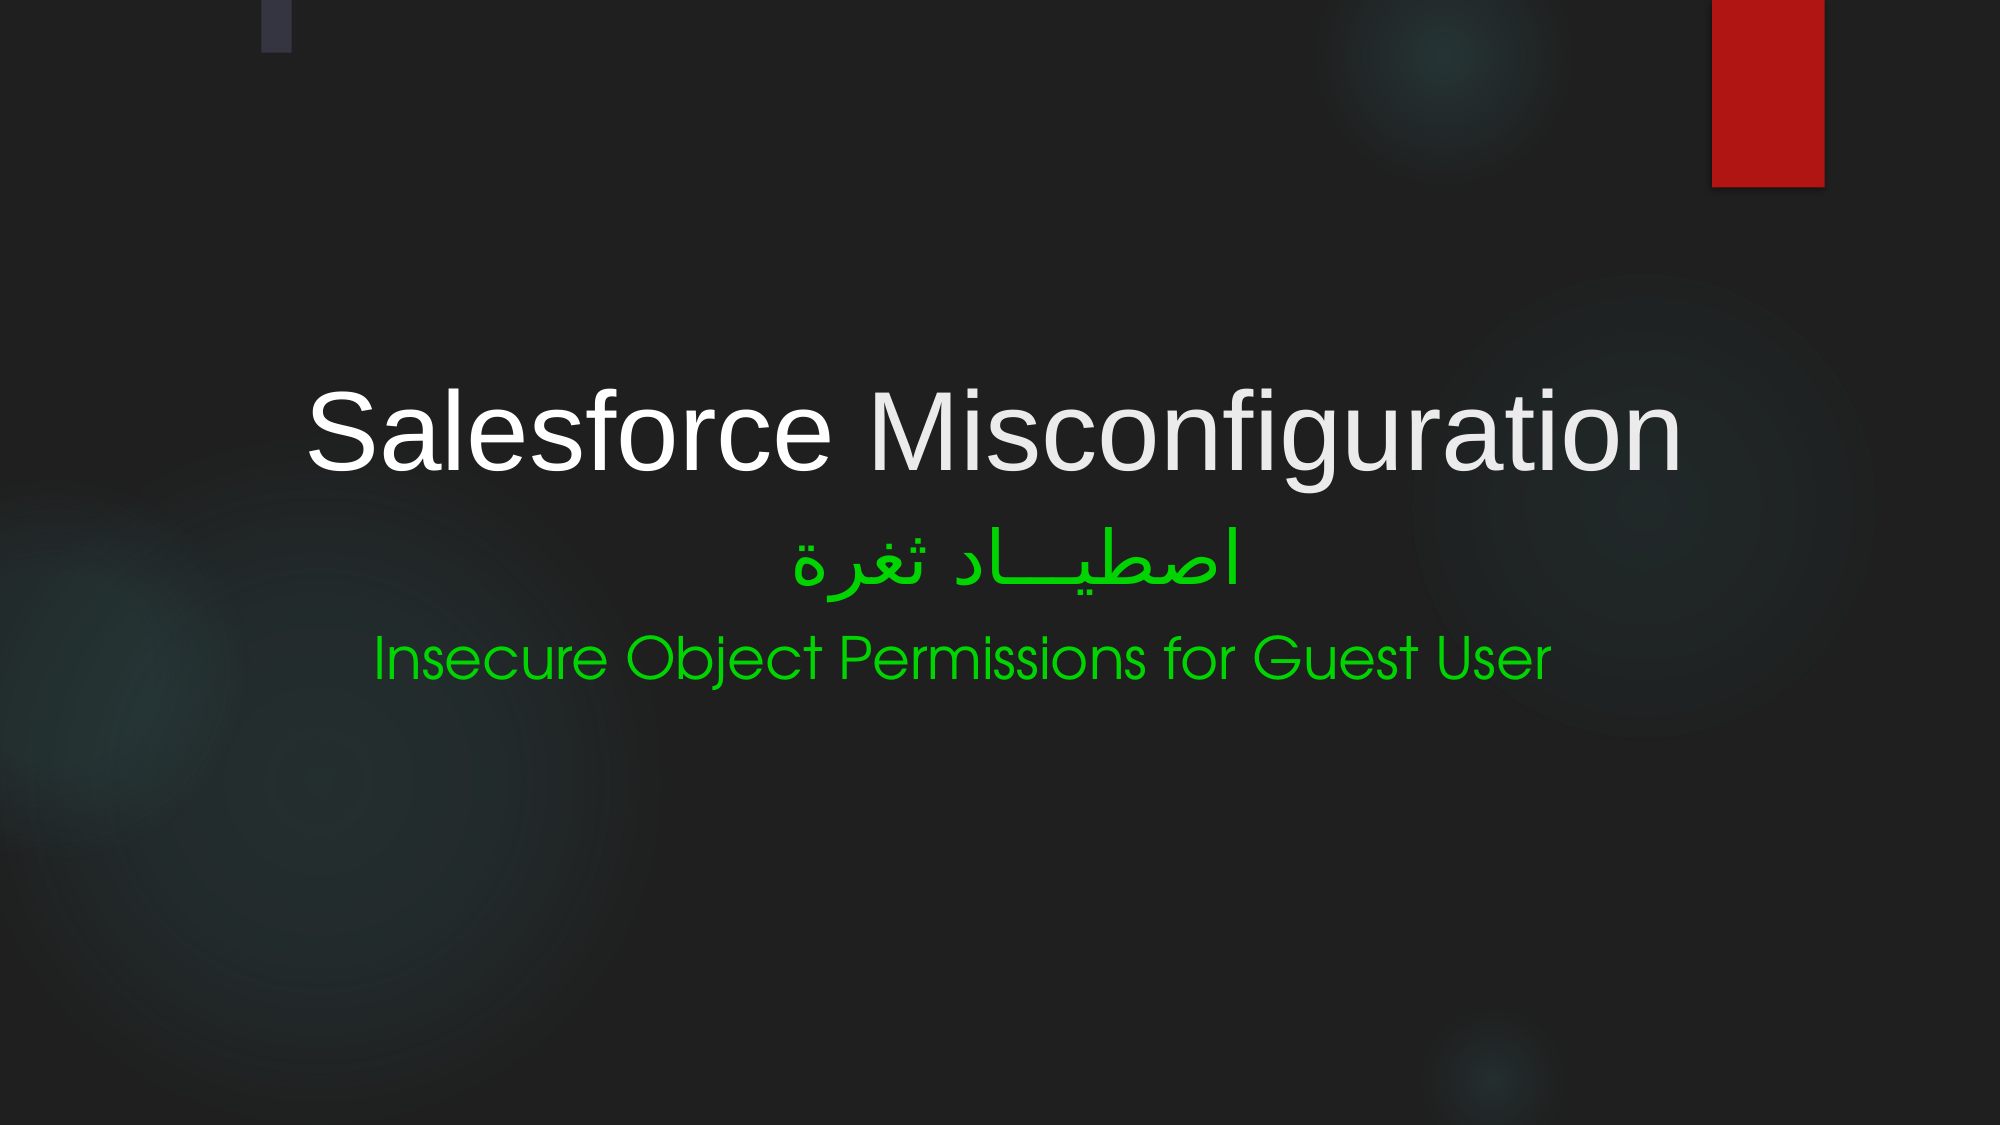

Salesforce Misconfiguration
اصطيـــاد ثغرة
Insecure Object Permissions for Guest User